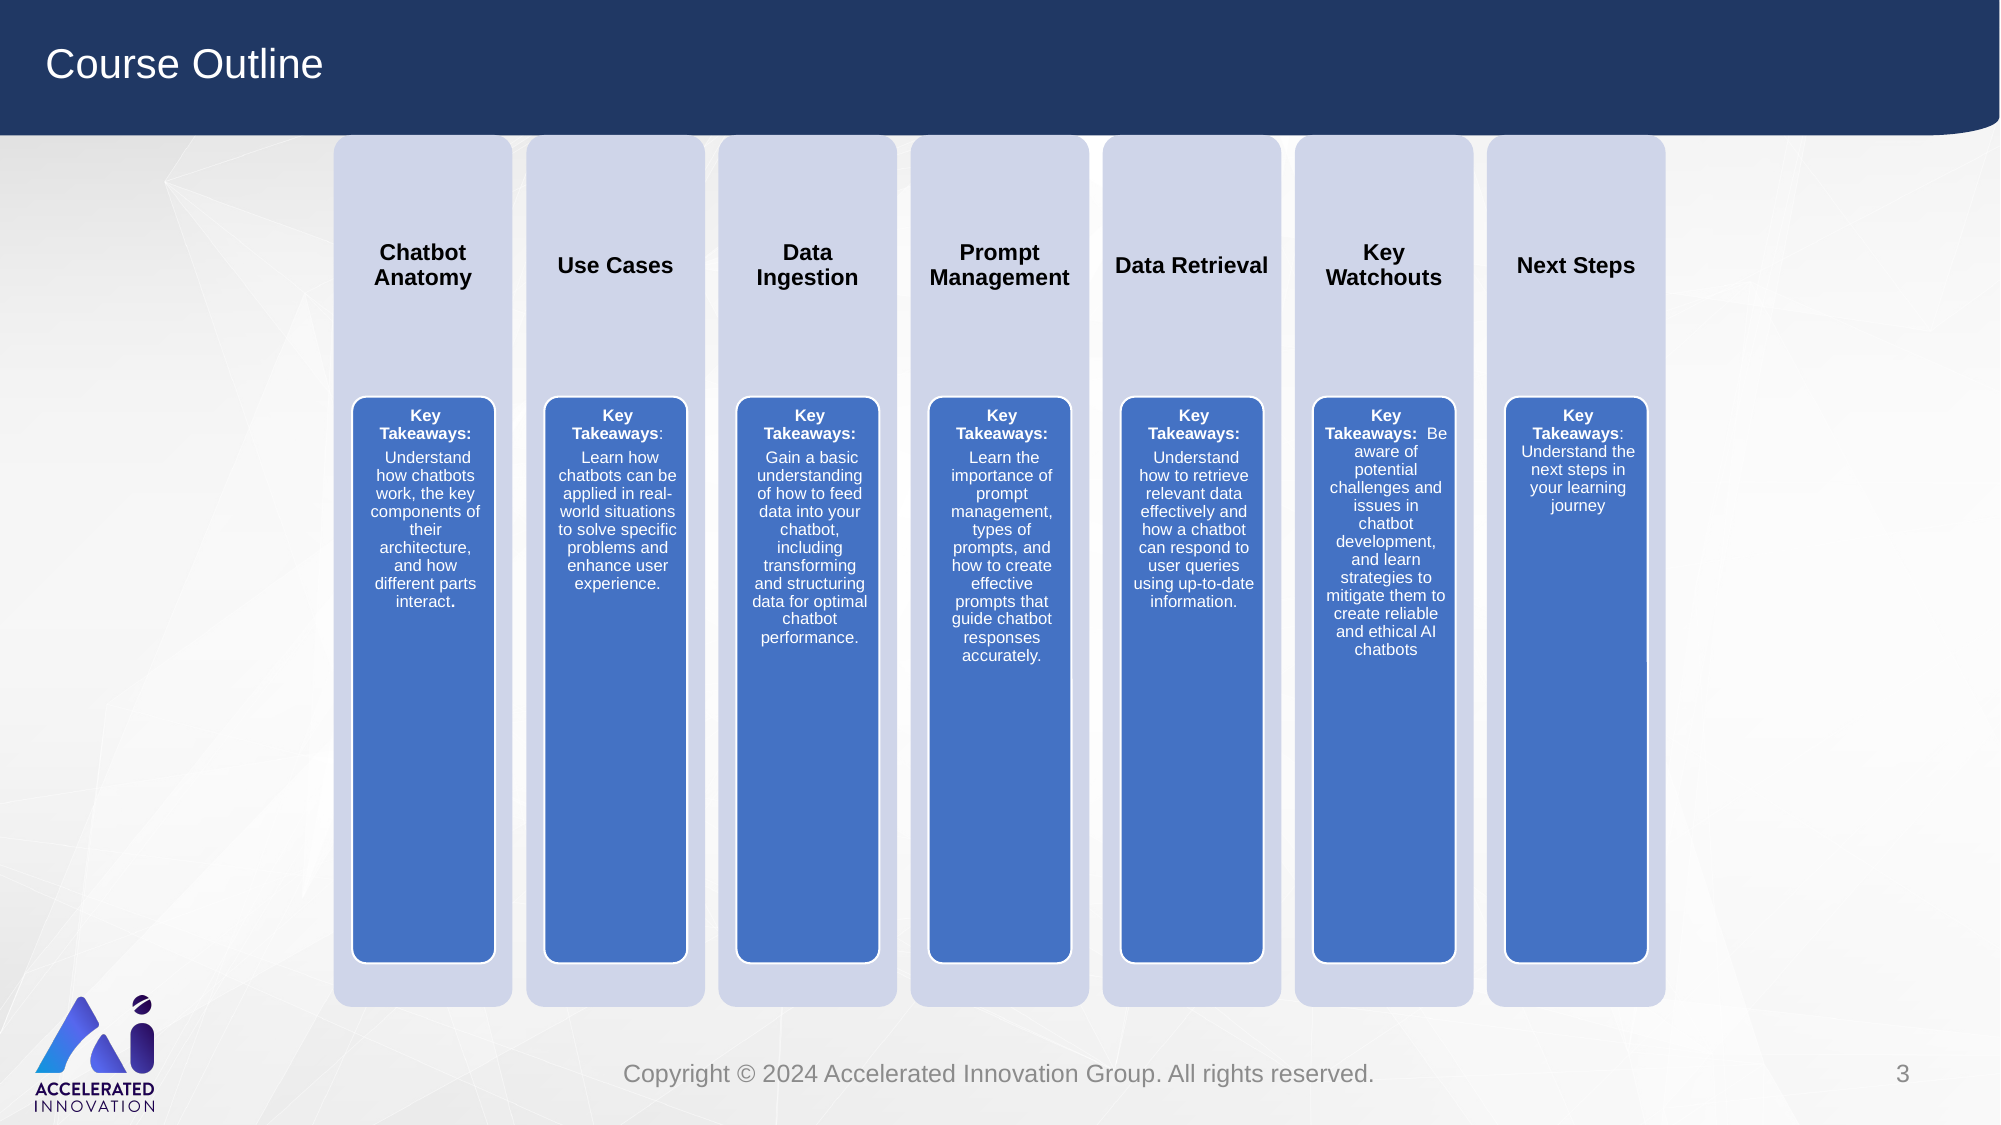

Course Outline
Chatbot Anatomy
Key Takeaways:
 Understand how chatbots work, the key components of their architecture, and how different parts interact.
Use Cases
Key Takeaways:
 Learn how chatbots can be applied in real-world situations to solve specific problems and enhance user experience.
Data Ingestion
Key Takeaways:
 Gain a basic understanding of how to feed data into your chatbot, including transforming and structuring data for optimal chatbot performance.
Prompt Management
Key Takeaways:
 Learn the importance of prompt management, types of prompts, and how to create effective prompts that guide chatbot responses accurately.
Data Retrieval
Key Takeaways:
 Understand how to retrieve relevant data effectively and how a chatbot can respond to user queries using up-to-date information.
Key Watchouts
Key Takeaways:  Be aware of potential challenges and issues in chatbot development, and learn strategies to mitigate them to create reliable and ethical AI chatbots
Next Steps
Key Takeaways: Understand the next steps in your learning journey
3
Copyright © 2024 Accelerated Innovation Group. All rights reserved.